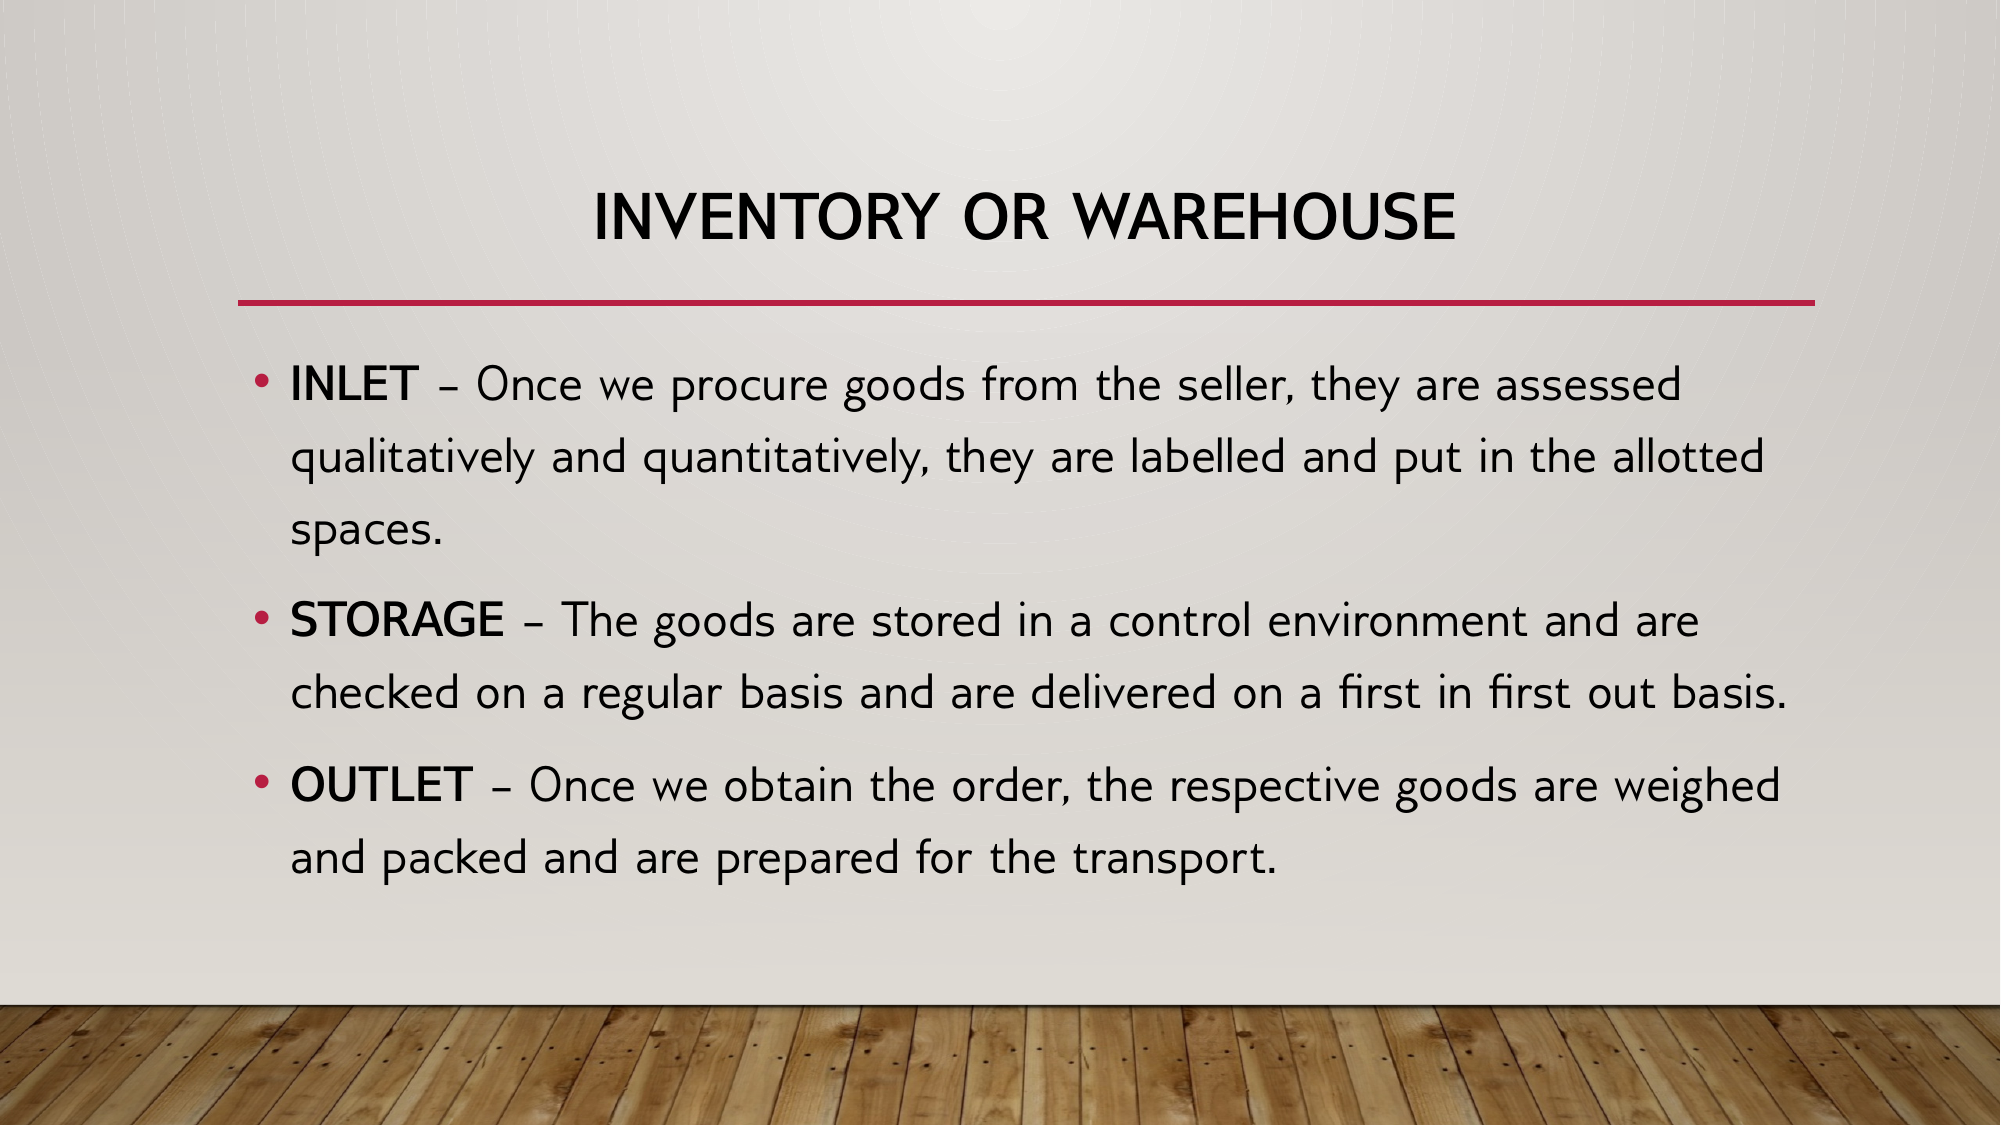

# INVENTORY OR WAREHOUSE
INLET – Once we procure goods from the seller, they are assessed qualitatively and quantitatively, they are labelled and put in the allotted spaces.
STORAGE – The goods are stored in a control environment and are checked on a regular basis and are delivered on a first in first out basis.
OUTLET – Once we obtain the order, the respective goods are weighed and packed and are prepared for the transport.